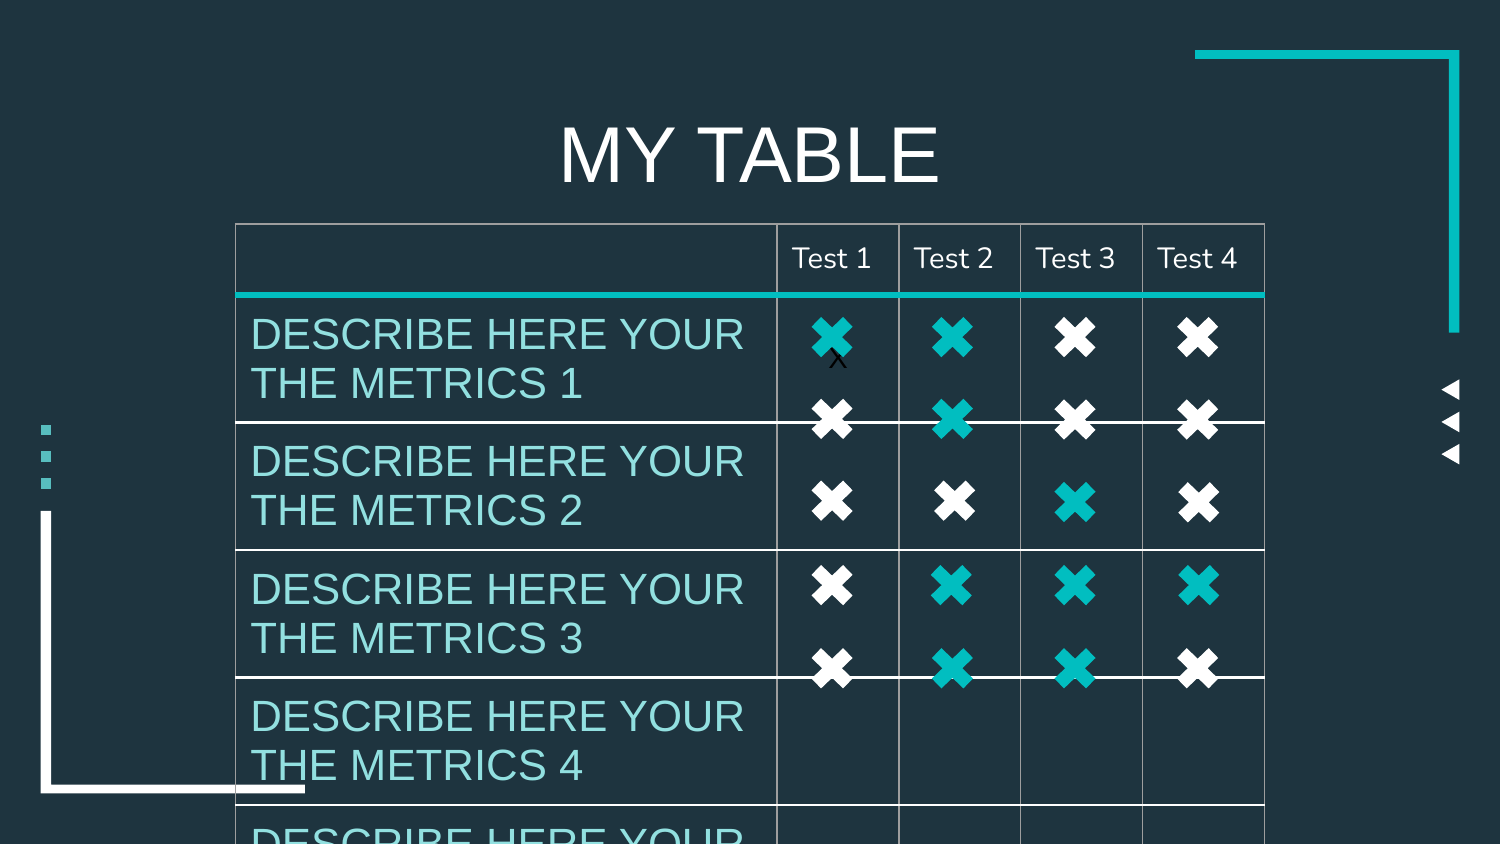

# MY TABLE
|  | Test 1 | Test 2 | Test 3 | Test 4 |
| --- | --- | --- | --- | --- |
| DESCRIBE HERE YOUR THE METRICS 1 | X |  |  |  |
| DESCRIBE HERE YOUR THE METRICS 2 |  |  |  |  |
| DESCRIBE HERE YOUR THE METRICS 3 |  |  |  |  |
| DESCRIBE HERE YOUR THE METRICS 4 |  |  |  |  |
| DESCRIBE HERE YOUR THE METRICS 5 |  |  |  |  |